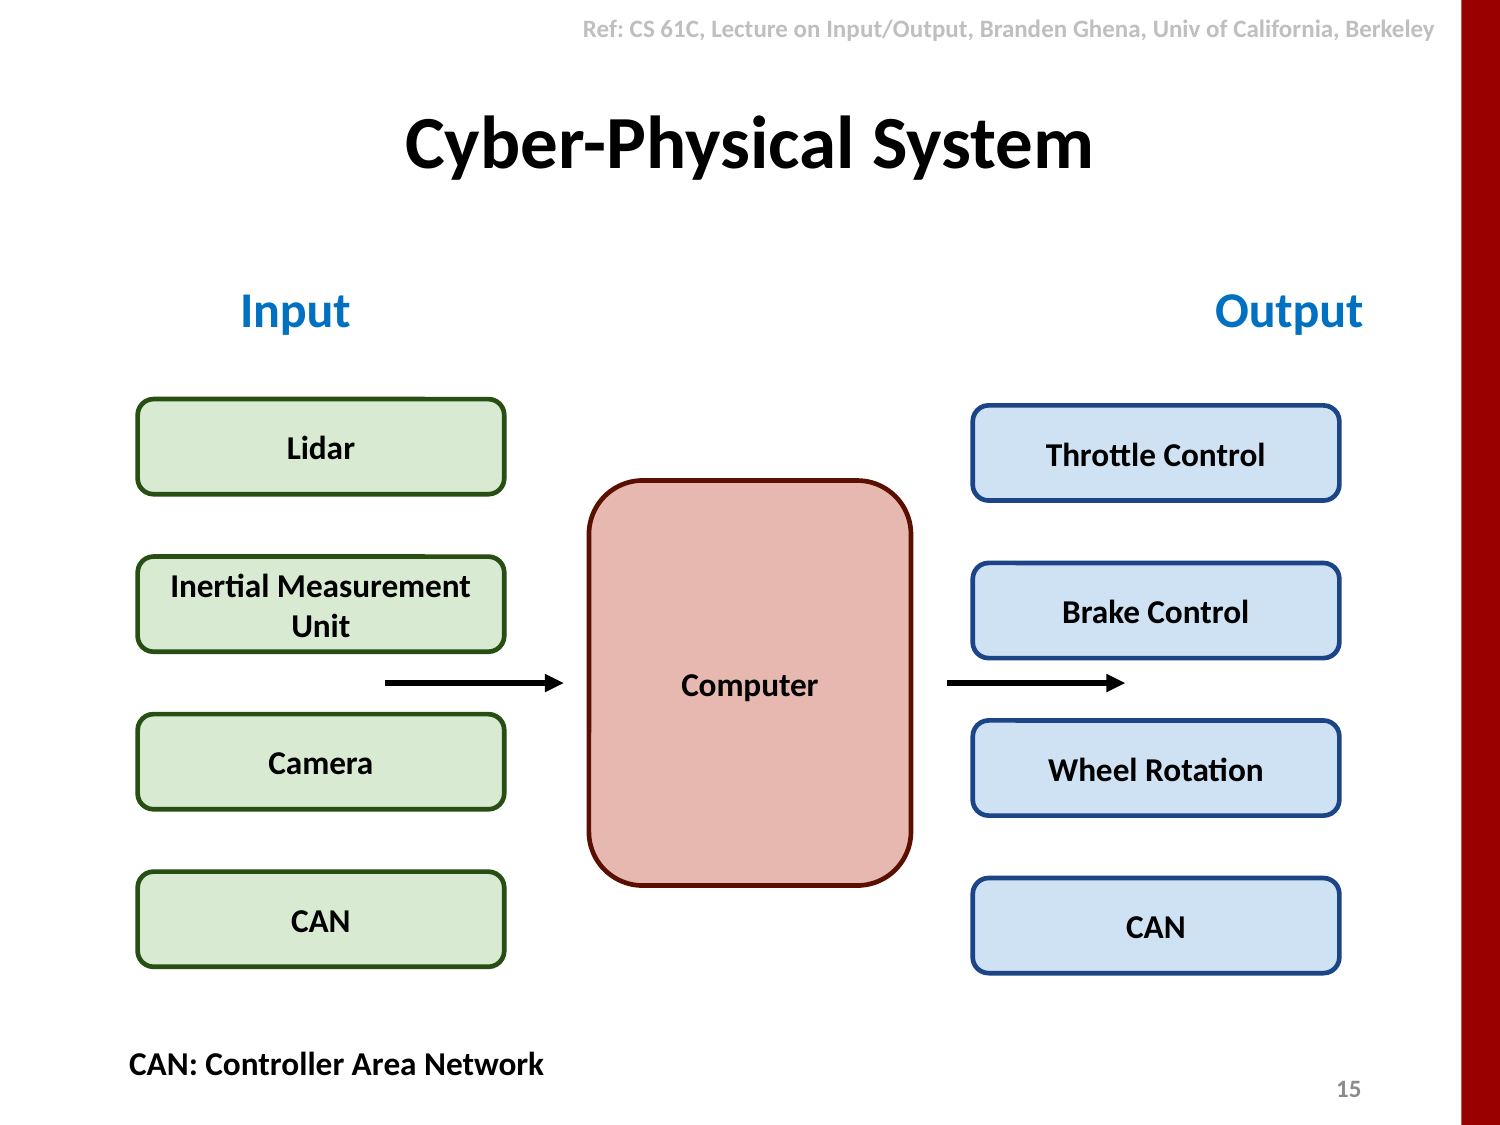

Ref: CS 61C, Lecture on Input/Output, Branden Ghena, Univ of California, Berkeley
# Cyber-Physical System
Input						Output
Lidar
Throttle Control
Computer
Inertial Measurement Unit
Brake Control
Camera
Wheel Rotation
CAN
CAN
CAN: Controller Area Network